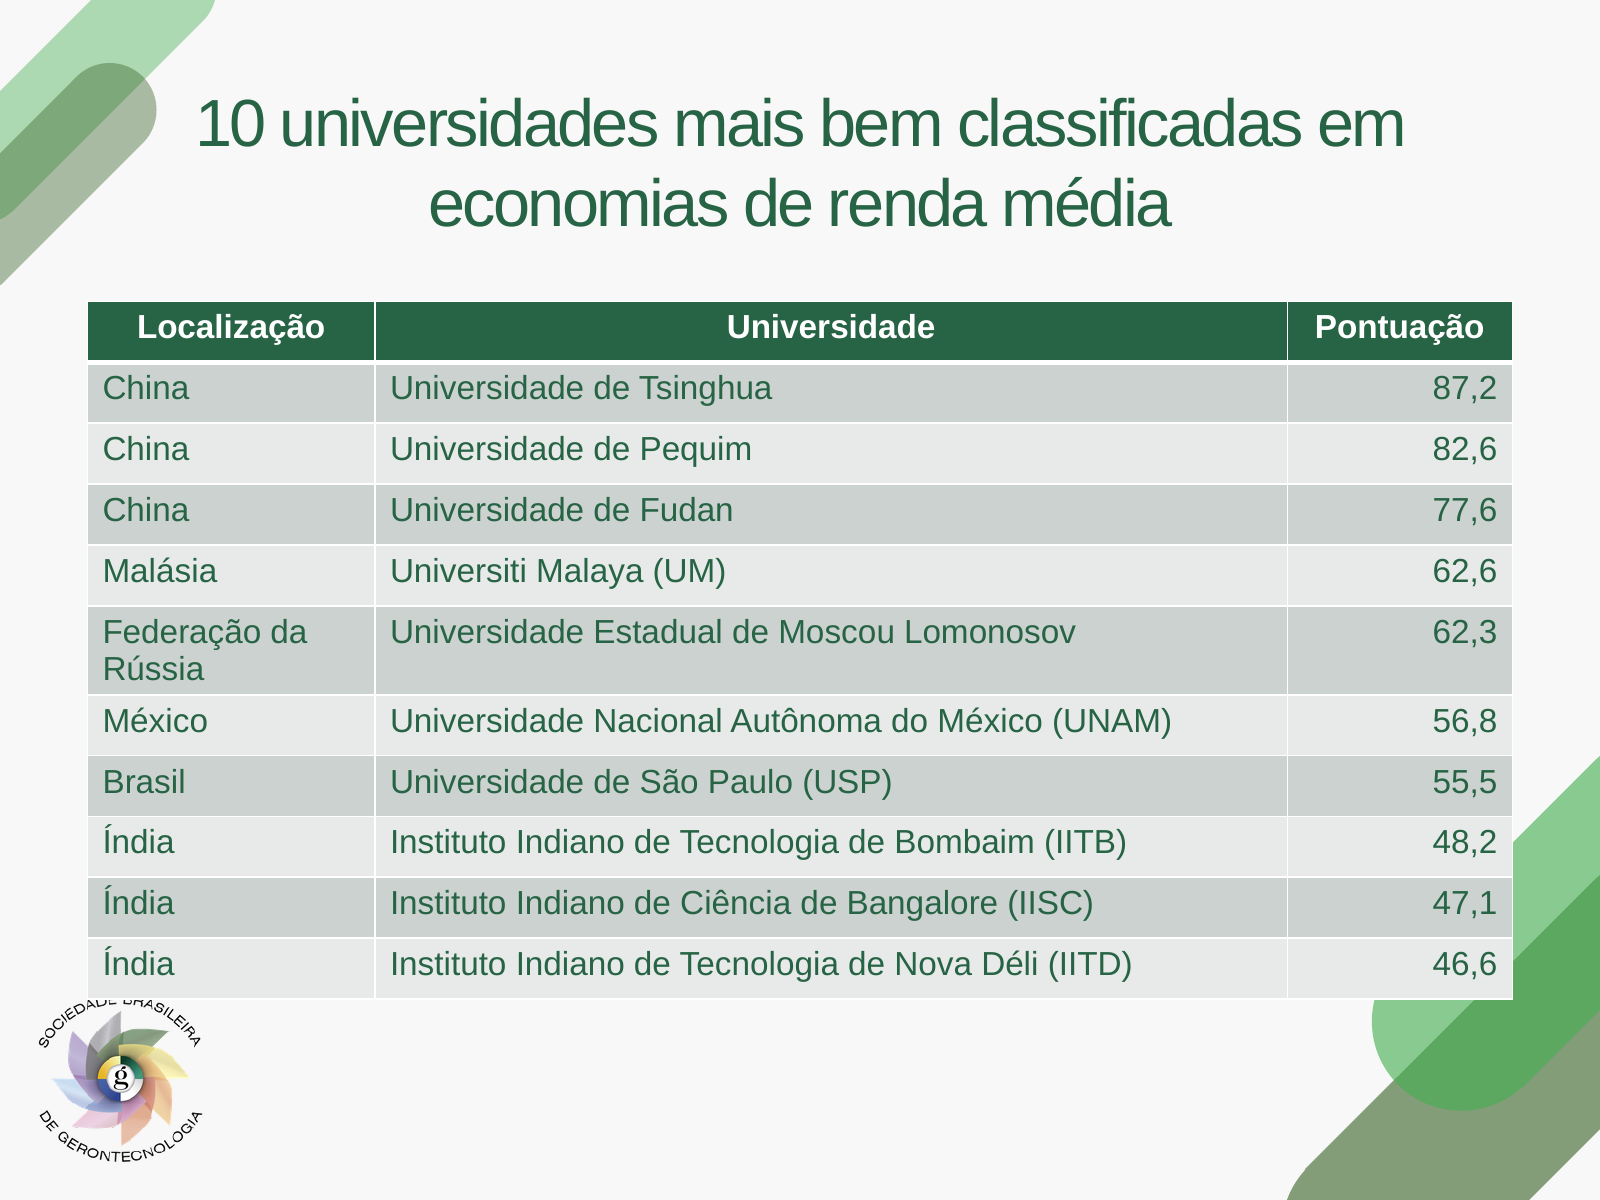

# 10 universidades mais bem classificadas em economias de renda média
| Localização | Universidade | Pontuação |
| --- | --- | --- |
| China | Universidade de Tsinghua | 87,2 |
| China | Universidade de Pequim | 82,6 |
| China | Universidade de Fudan | 77,6 |
| Malásia | Universiti Malaya (UM) | 62,6 |
| Federação da Rússia | Universidade Estadual de Moscou Lomonosov | 62,3 |
| México | Universidade Nacional Autônoma do México (UNAM) | 56,8 |
| Brasil | Universidade de São Paulo (USP) | 55,5 |
| Índia | Instituto Indiano de Tecnologia de Bombaim (IITB) | 48,2 |
| Índia | Instituto Indiano de Ciência de Bangalore (IISC) | 47,1 |
| Índia | Instituto Indiano de Tecnologia de Nova Déli (IITD) | 46,6 |